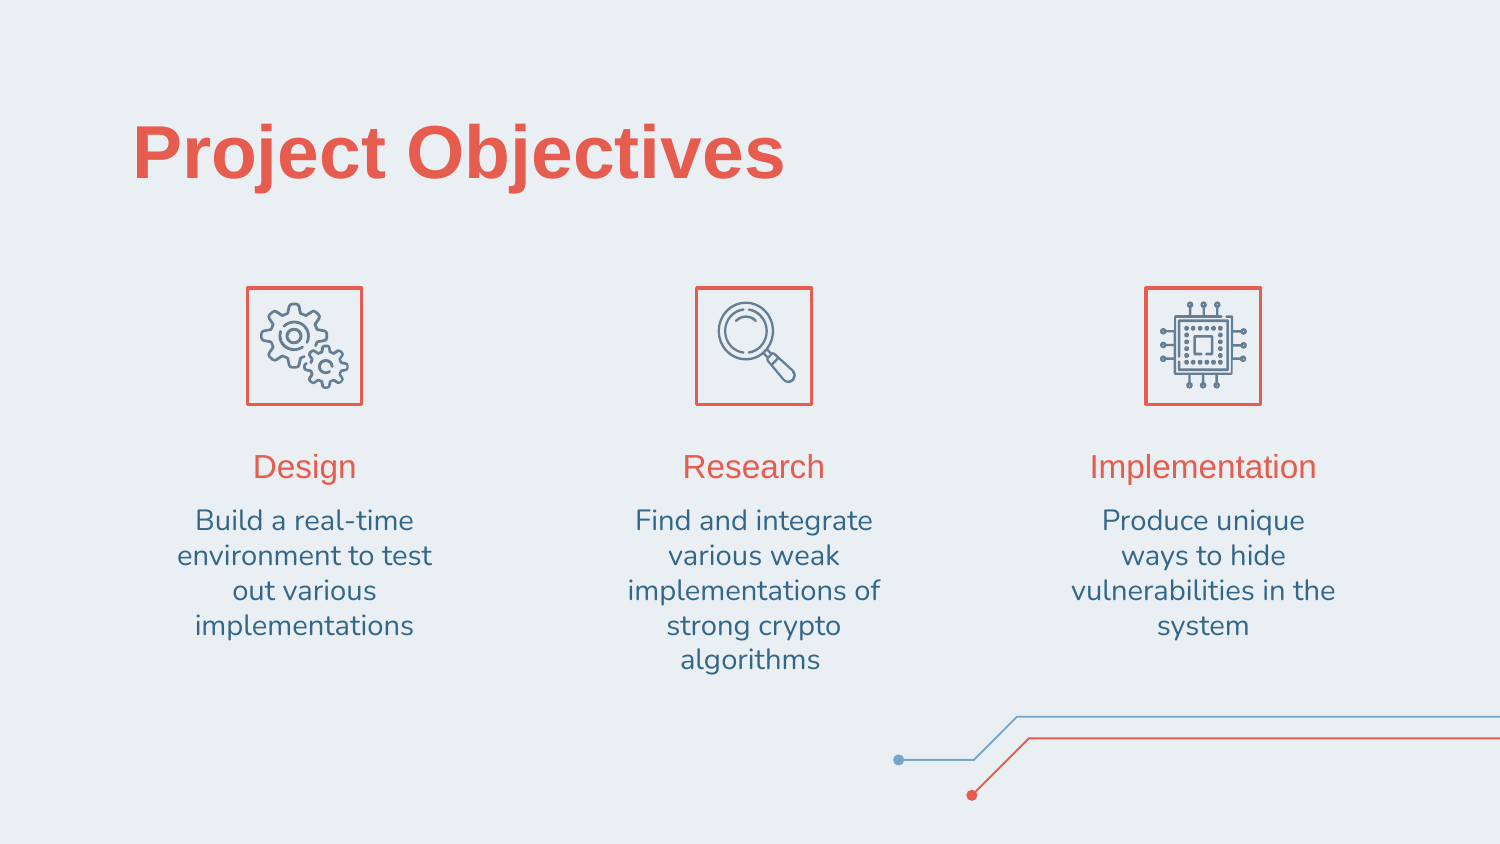

# Project Objectives

Design
Research
Implementation
Build a real-time environment to test out various implementations
Find and integrate various weak implementations of strong crypto algorithms
Produce unique ways to hide vulnerabilities in the system